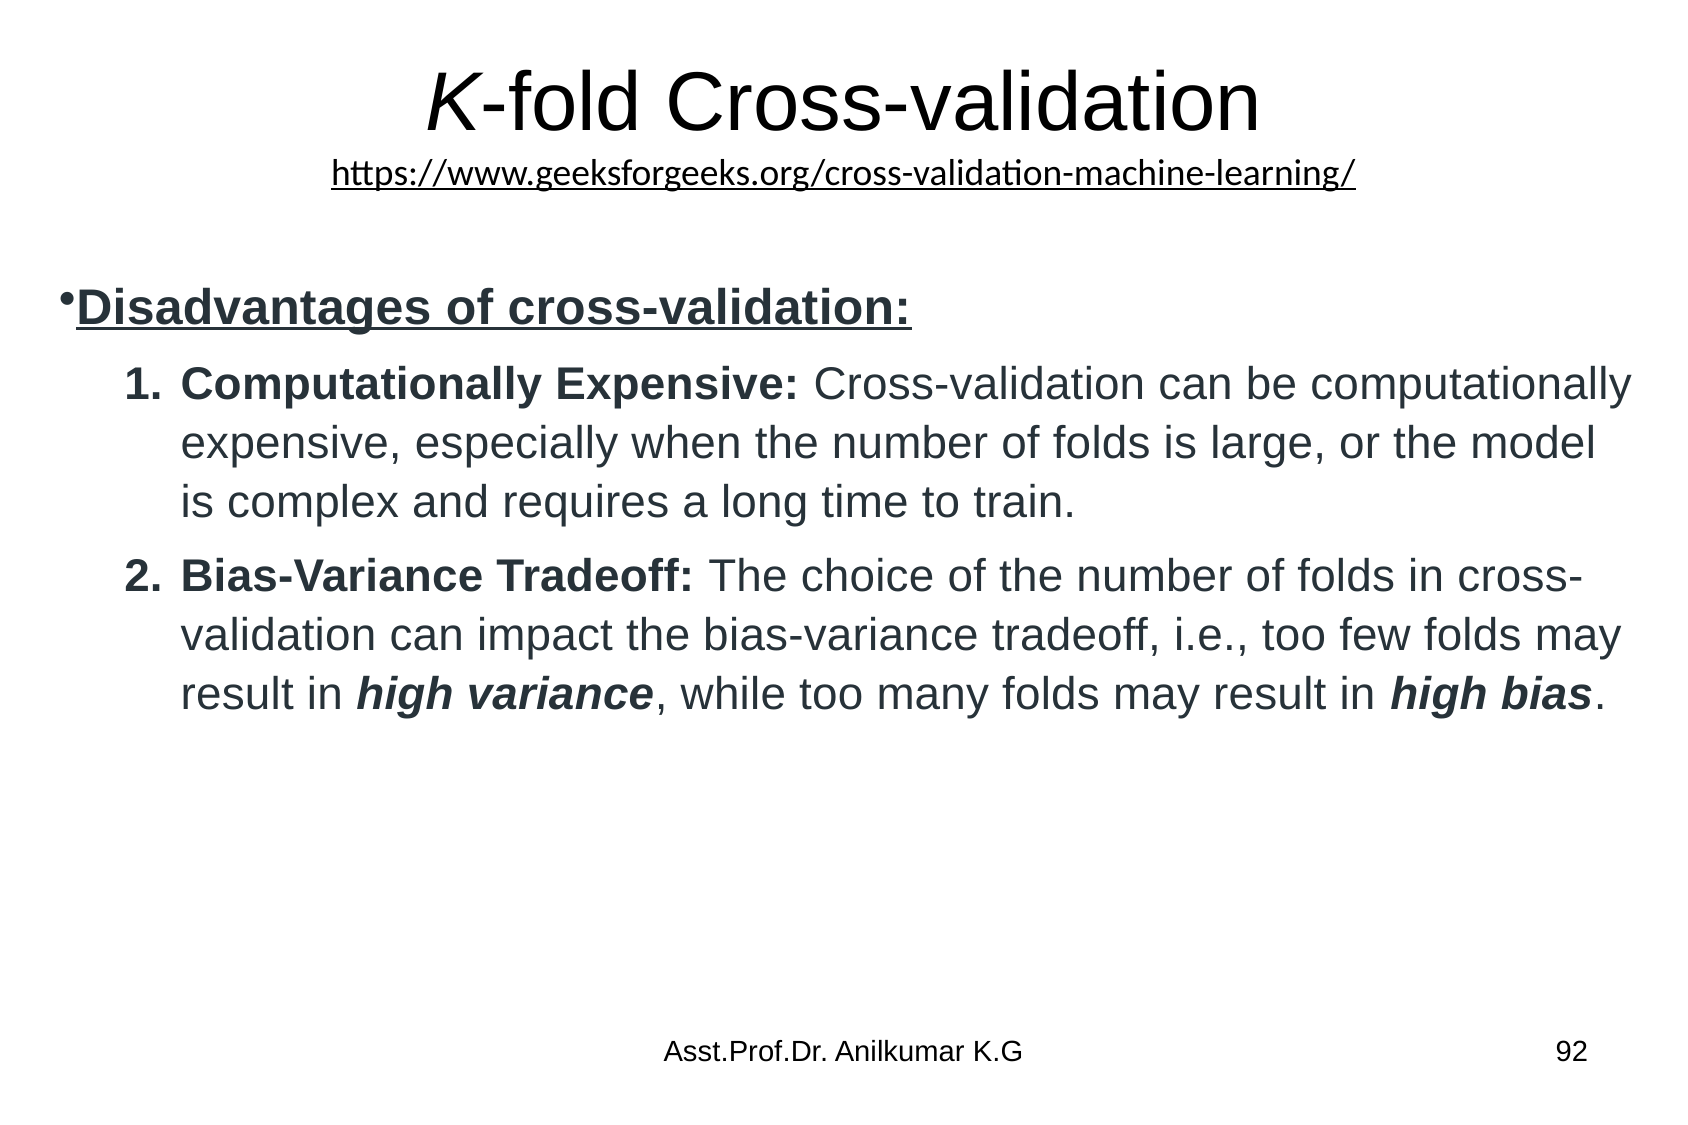

# K-fold Cross-validation https://www.geeksforgeeks.org/cross-validation-machine-learning/
Disadvantages of cross-validation:
Computationally Expensive: Cross-validation can be computationally expensive, especially when the number of folds is large, or the model is complex and requires a long time to train.
Bias-Variance Tradeoff: The choice of the number of folds in cross-validation can impact the bias-variance tradeoff, i.e., too few folds may result in high variance, while too many folds may result in high bias.

Asst.Prof.Dr. Anilkumar K.G
92